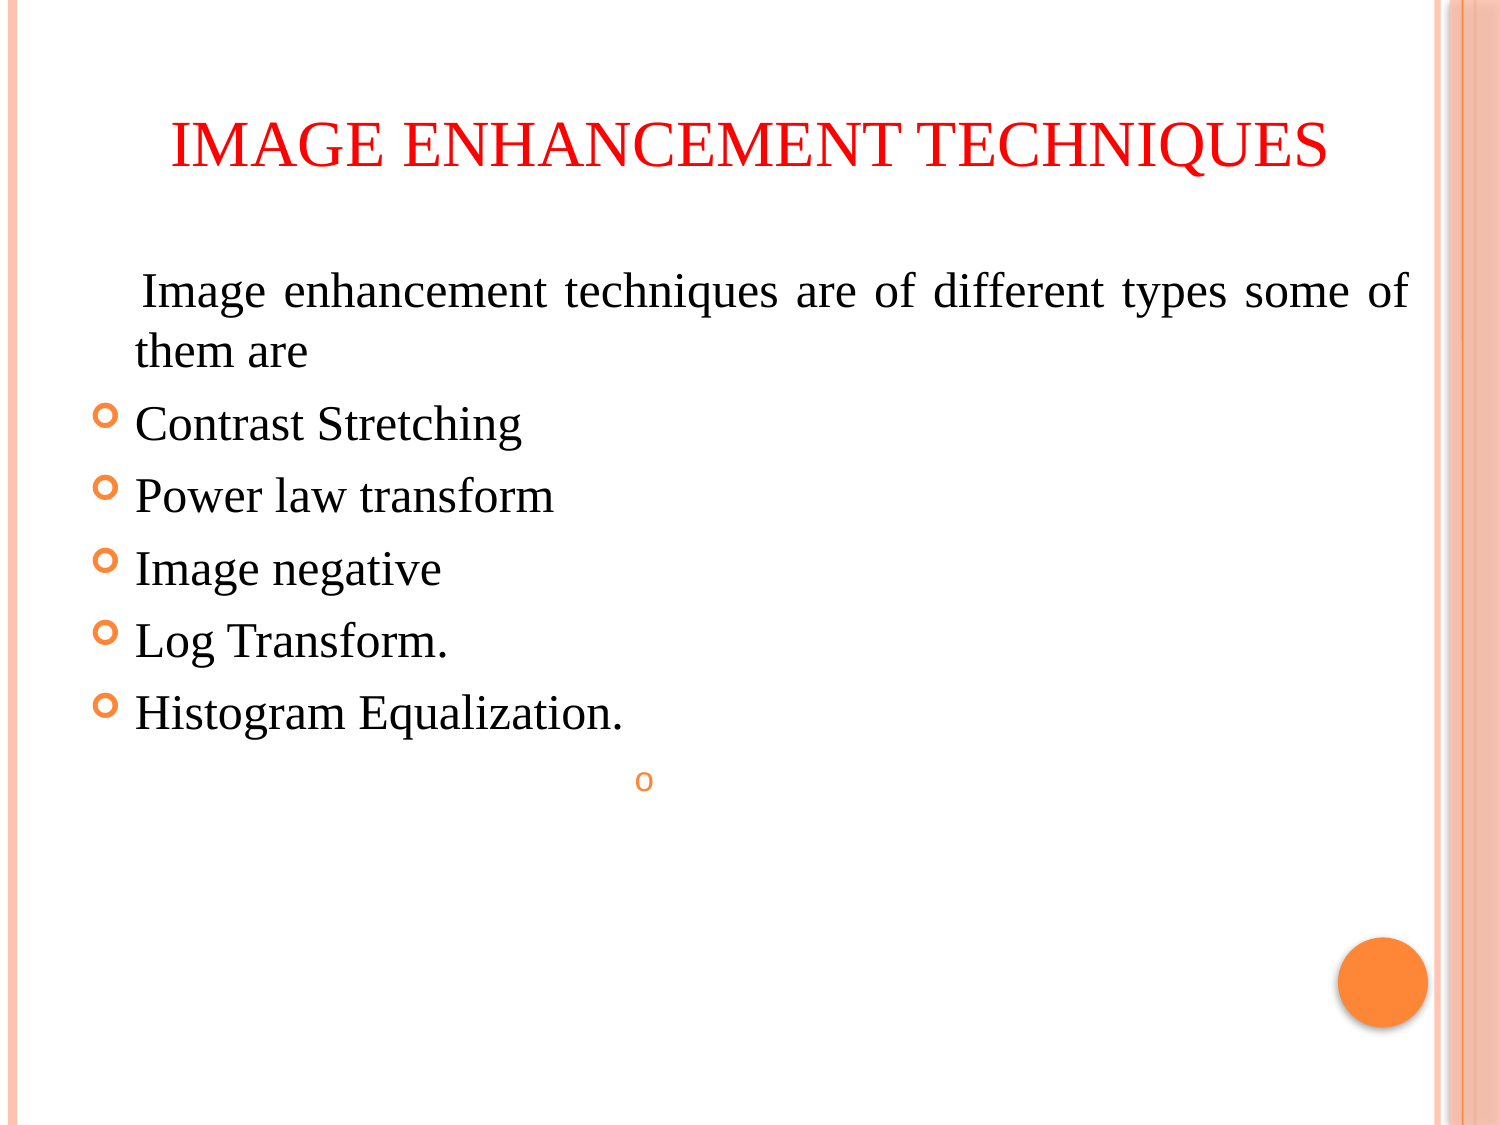

# Image Enhancement Techniques
   Image enhancement techniques are of different types some of them are
Contrast Stretching
Power law transform
Image negative
Log Transform.
Histogram Equalization.